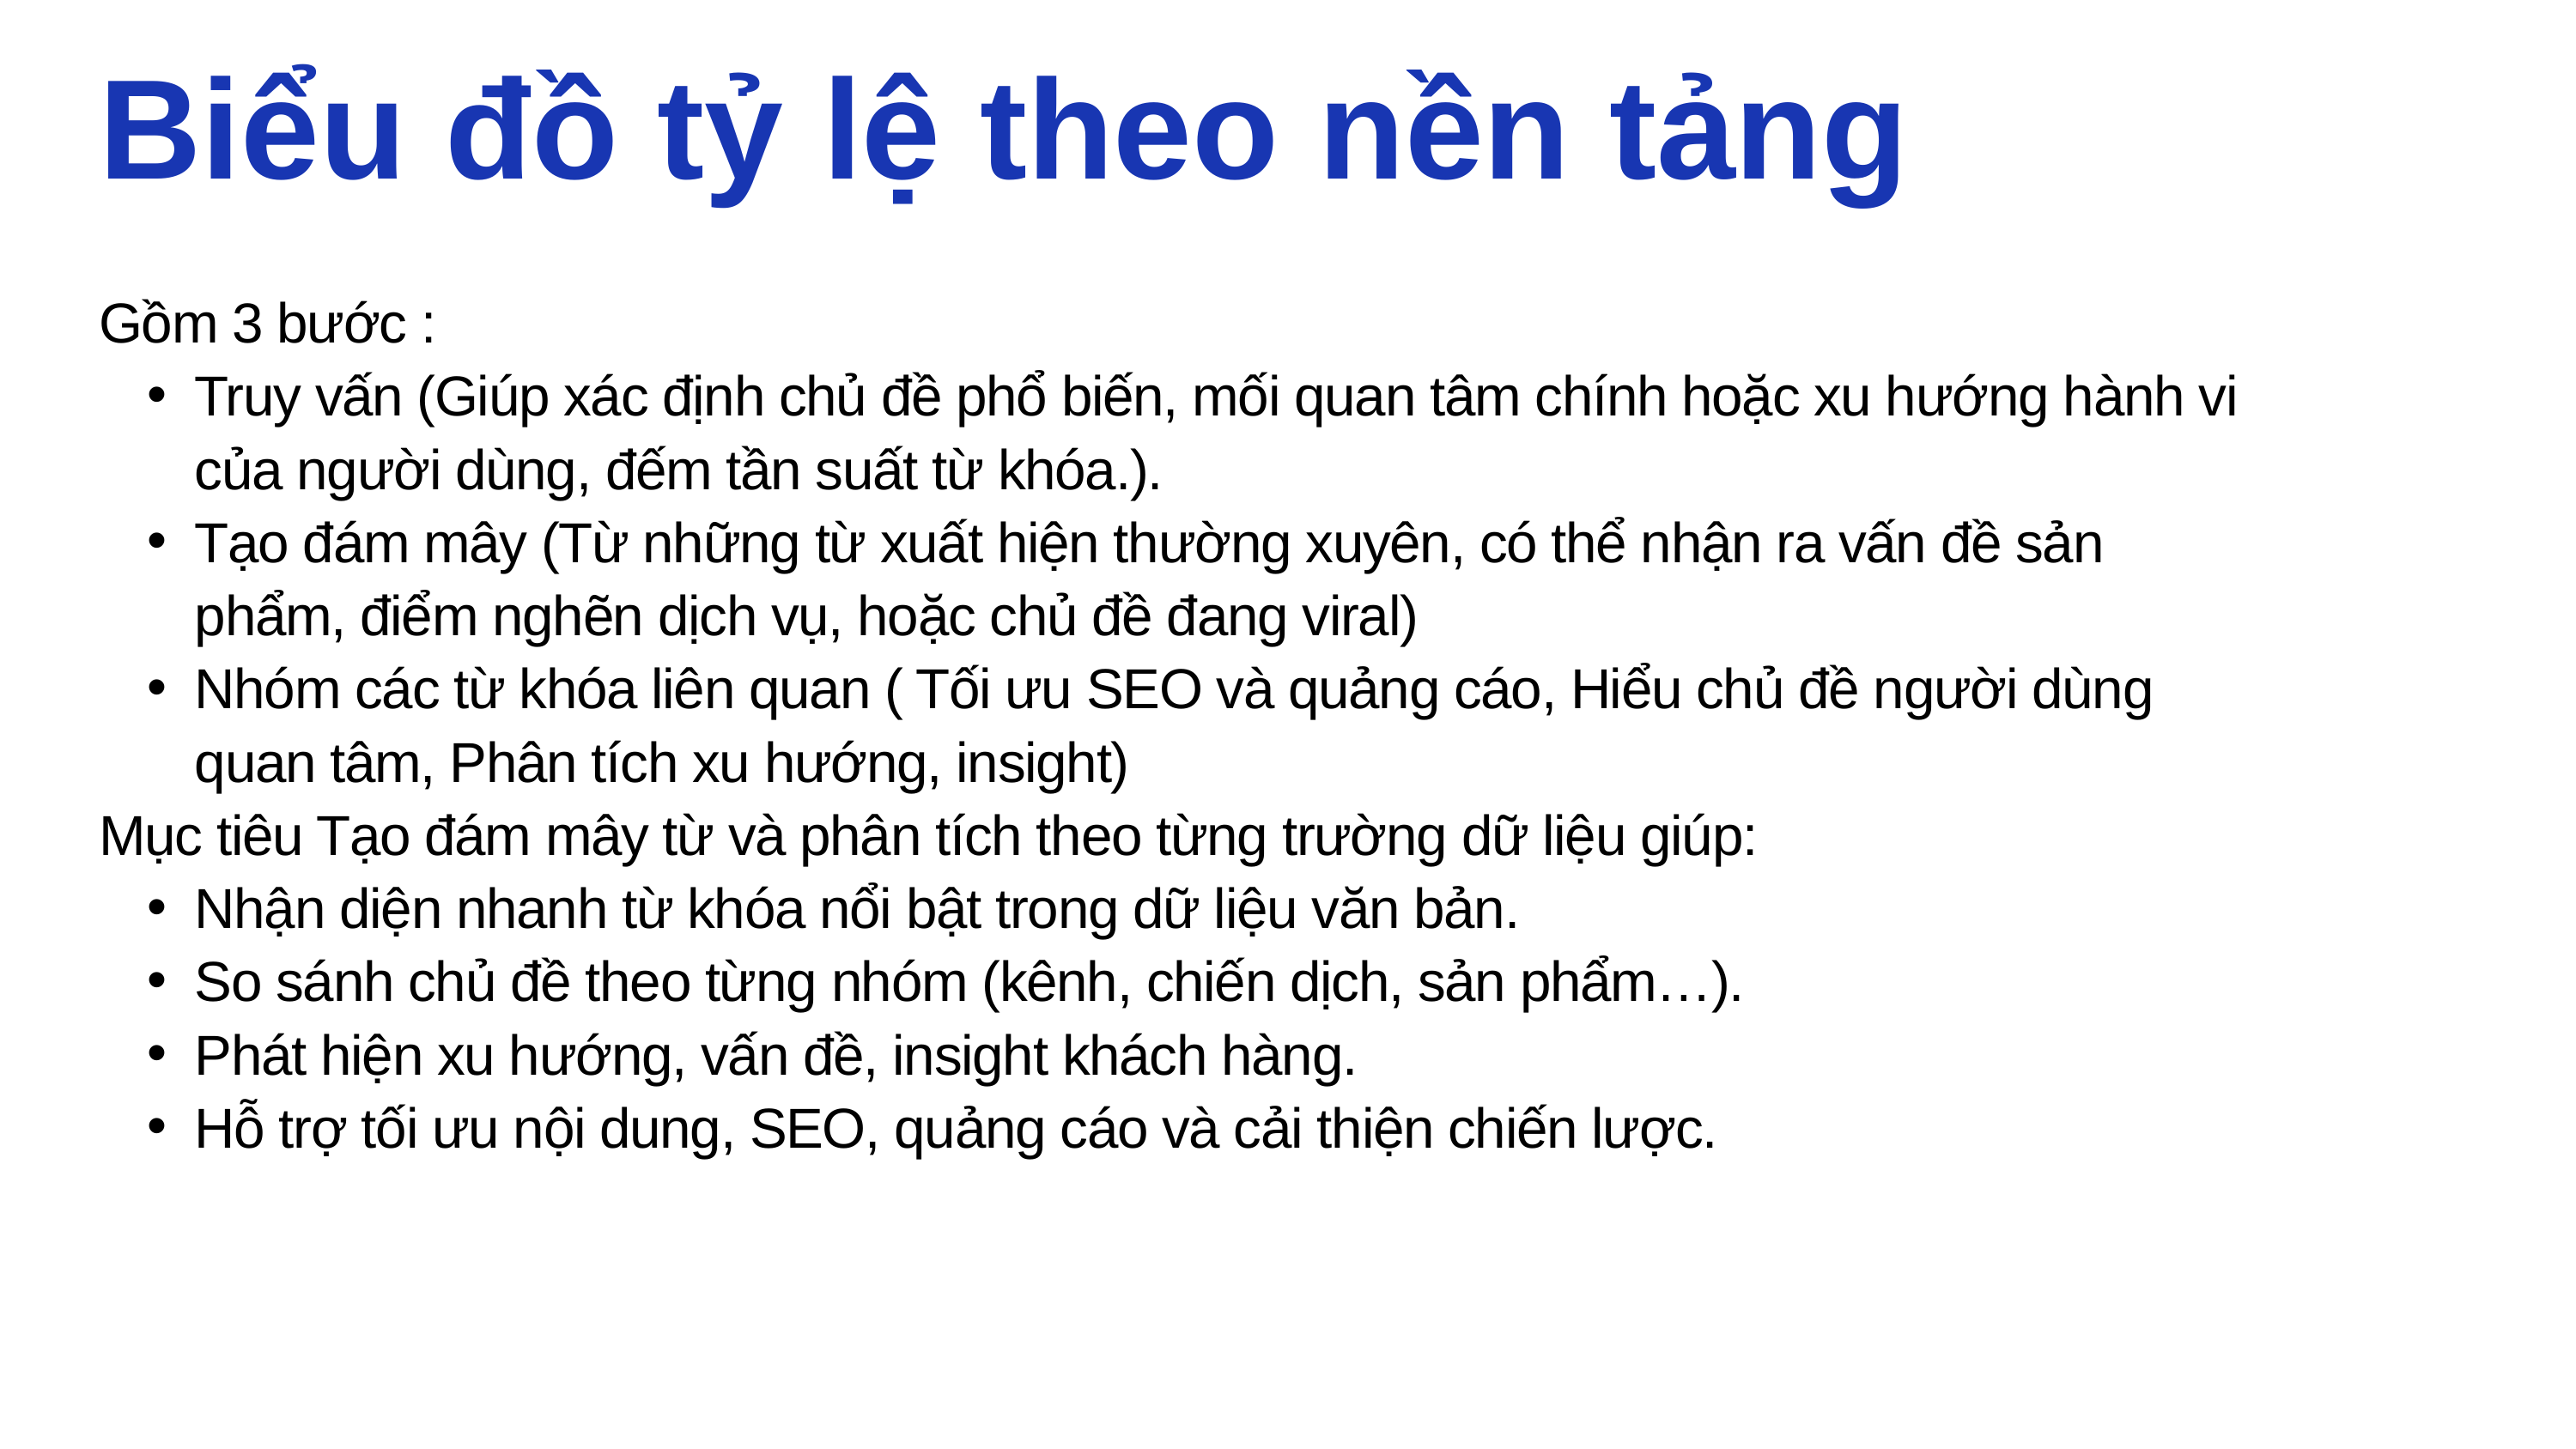

Biểu đồ tỷ lệ theo nền tảng
Gồm 3 bước :
Truy vấn (Giúp xác định chủ đề phổ biến, mối quan tâm chính hoặc xu hướng hành vi của người dùng, đếm tần suất từ khóa.).
Tạo đám mây (Từ những từ xuất hiện thường xuyên, có thể nhận ra vấn đề sản phẩm, điểm nghẽn dịch vụ, hoặc chủ đề đang viral)
Nhóm các từ khóa liên quan ( Tối ưu SEO và quảng cáo, Hiểu chủ đề người dùng quan tâm, Phân tích xu hướng, insight)
Mục tiêu Tạo đám mây từ và phân tích theo từng trường dữ liệu giúp:
Nhận diện nhanh từ khóa nổi bật trong dữ liệu văn bản.
So sánh chủ đề theo từng nhóm (kênh, chiến dịch, sản phẩm…).
Phát hiện xu hướng, vấn đề, insight khách hàng.
Hỗ trợ tối ưu nội dung, SEO, quảng cáo và cải thiện chiến lược.